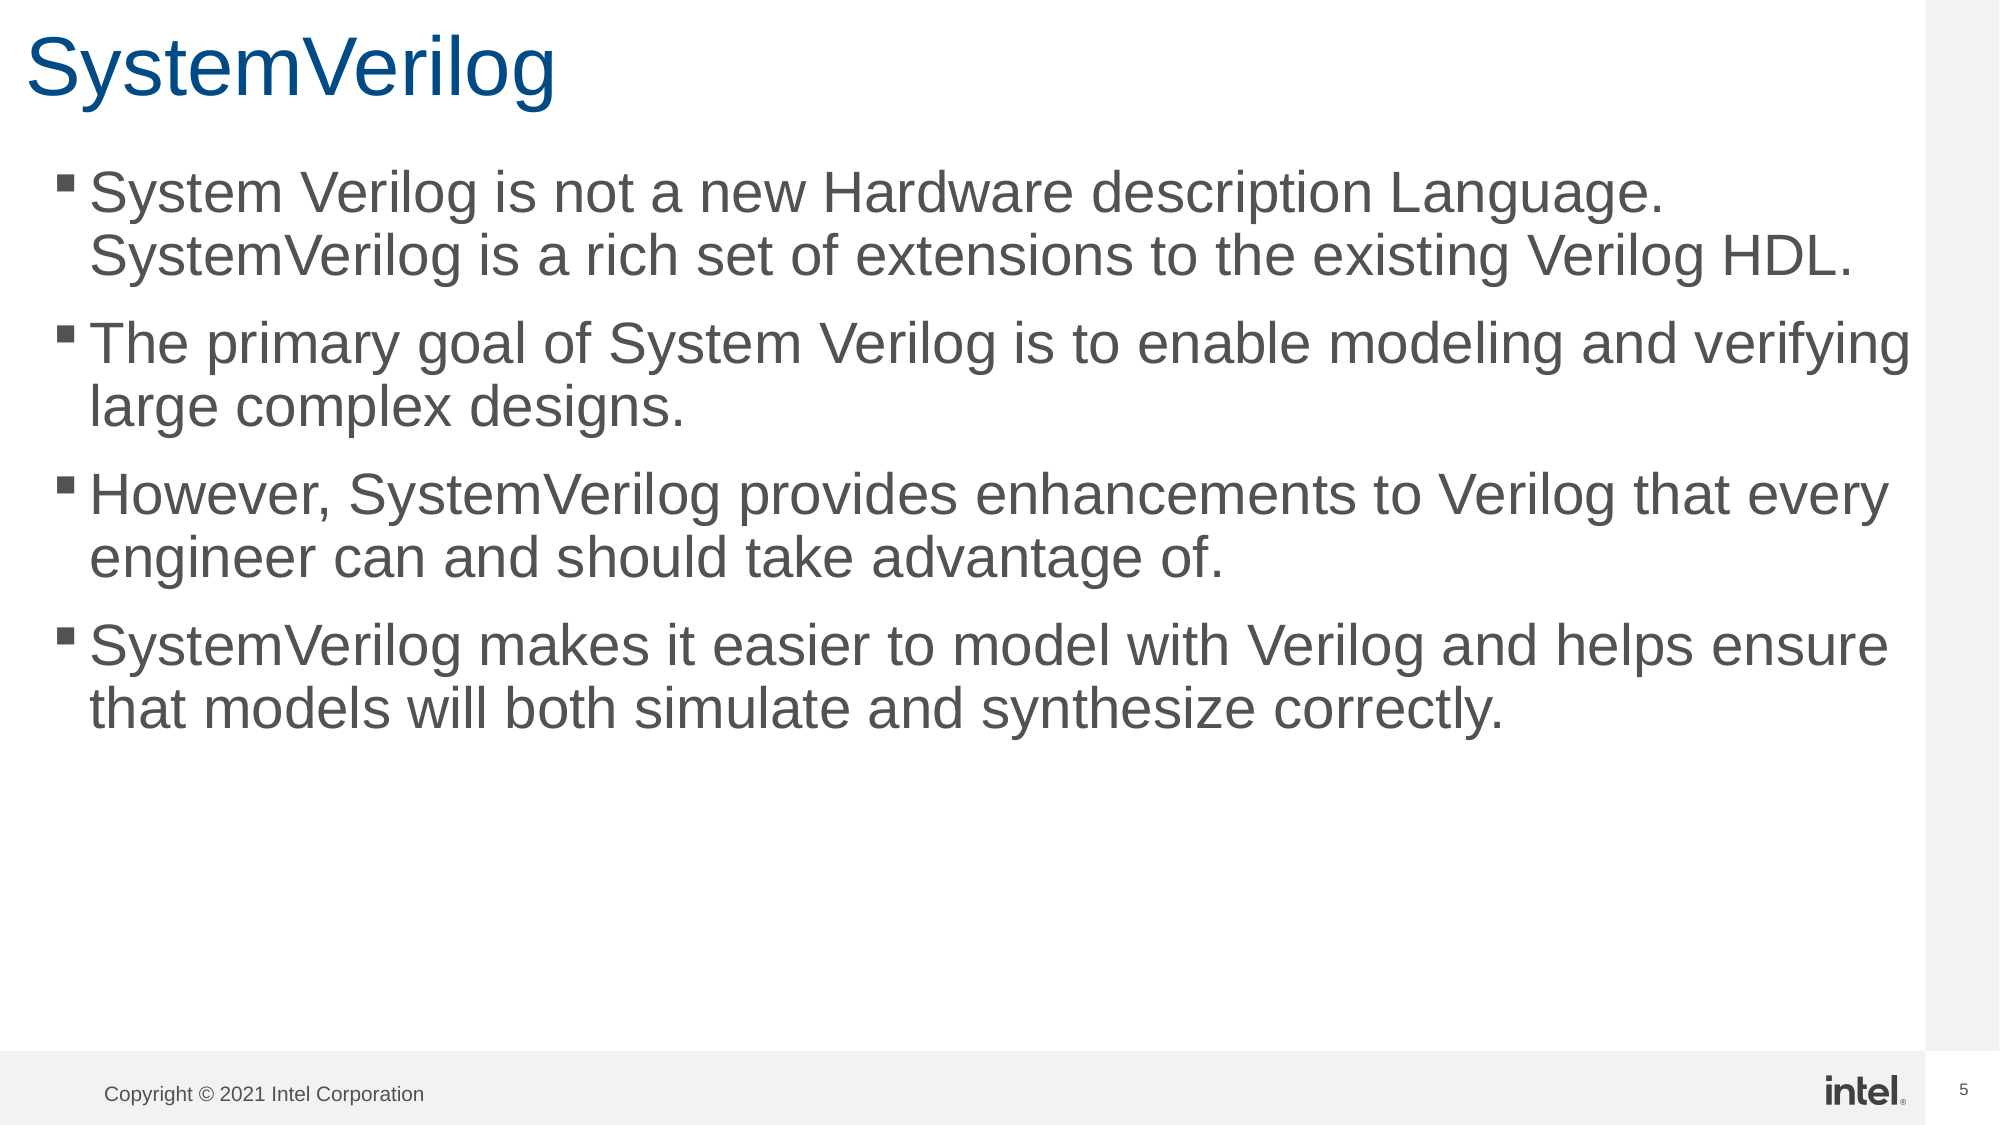

5

SystemVerilog
System Verilog is not a new Hardware description Language. SystemVerilog is a rich set of extensions to the existing Verilog HDL.
The primary goal of System Verilog is to enable modeling and verifying large complex designs.
However, SystemVerilog provides enhancements to Verilog that every engineer can and should take advantage of.
SystemVerilog makes it easier to model with Verilog and helps ensure that models will both simulate and synthesize correctly.